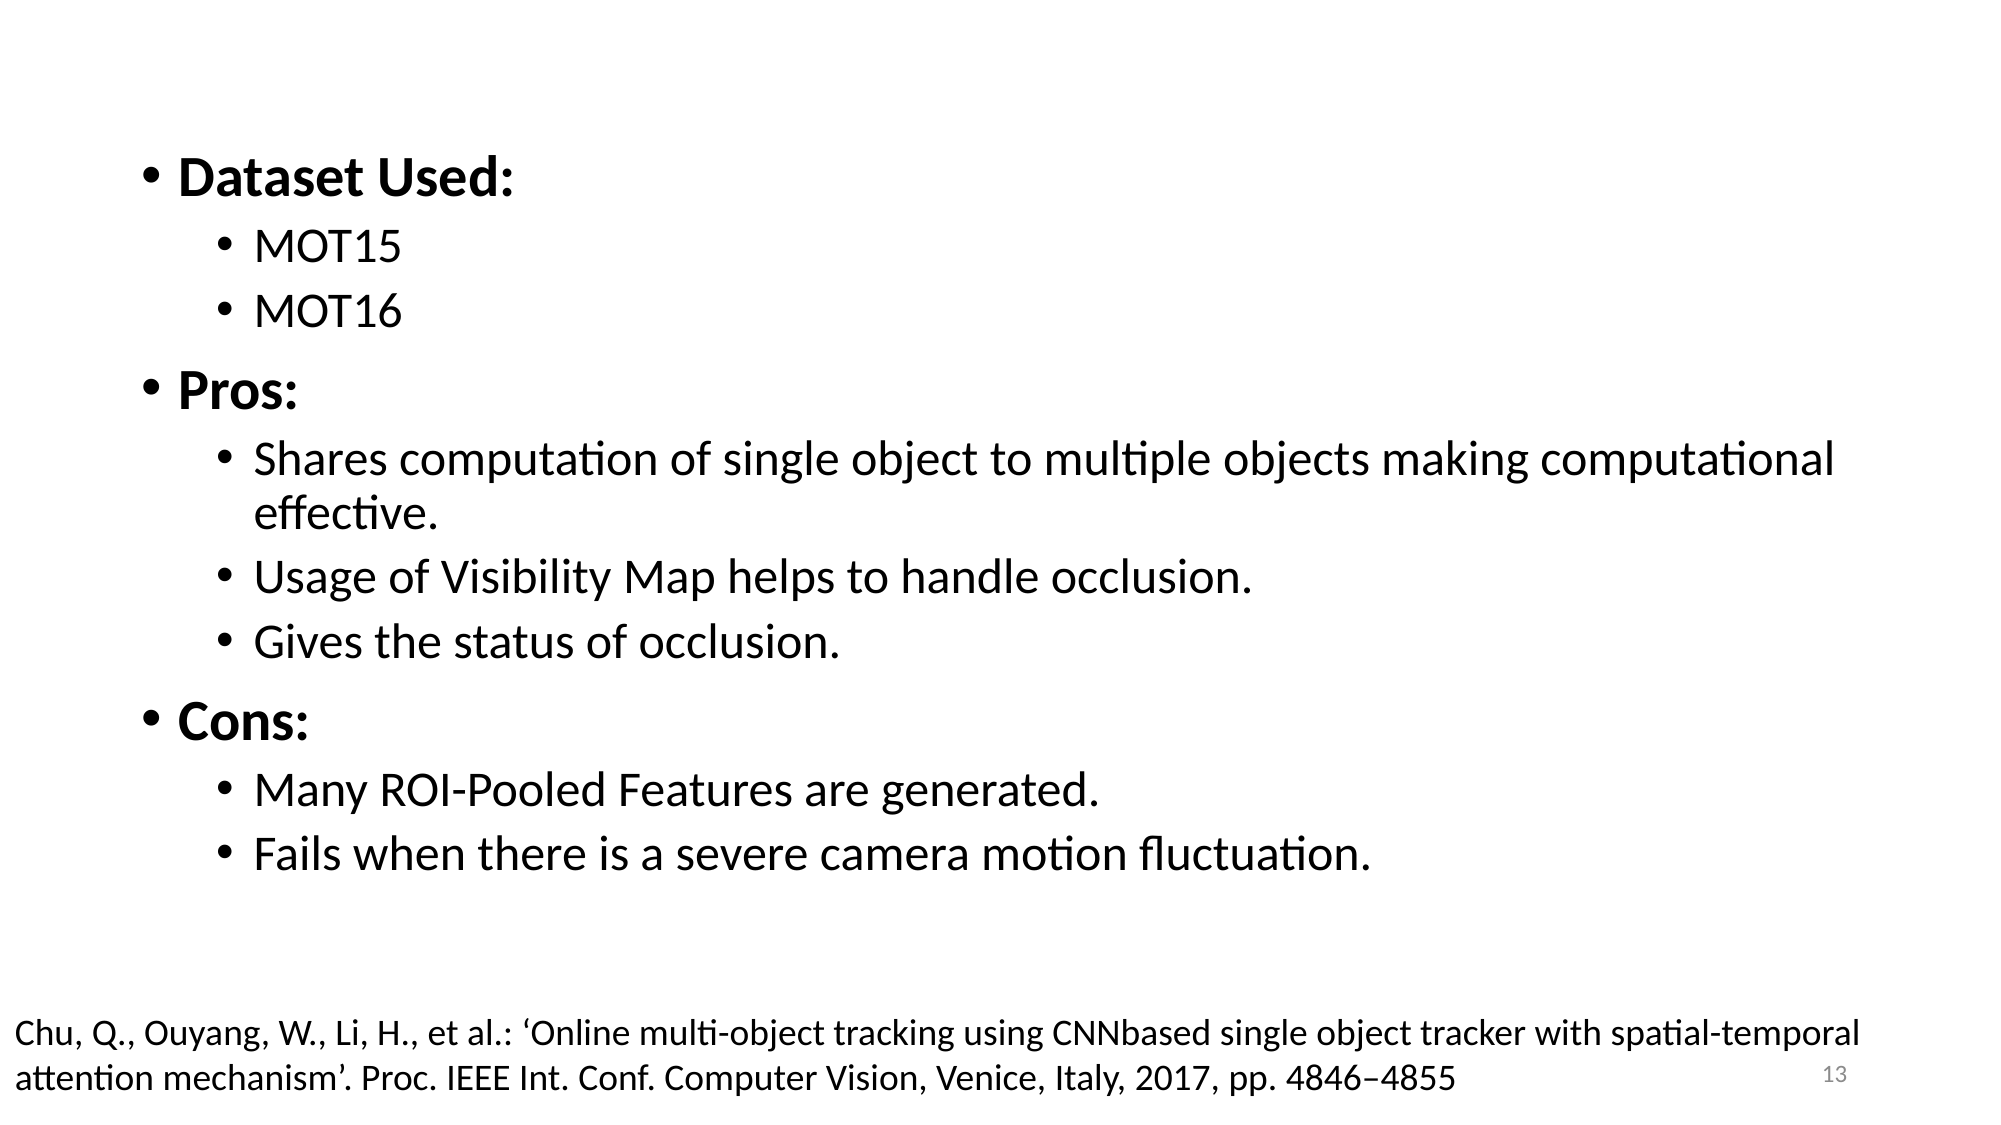

Dataset Used:
MOT15
MOT16
Pros:
Shares computation of single object to multiple objects making computational effective.
Usage of Visibility Map helps to handle occlusion.
Gives the status of occlusion.
Cons:
Many ROI-Pooled Features are generated.
Fails when there is a severe camera motion fluctuation.
Chu, Q., Ouyang, W., Li, H., et al.: ‘Online multi-object tracking using CNNbased single object tracker with spatial-temporal attention mechanism’. Proc. IEEE Int. Conf. Computer Vision, Venice, Italy, 2017, pp. 4846–4855
13